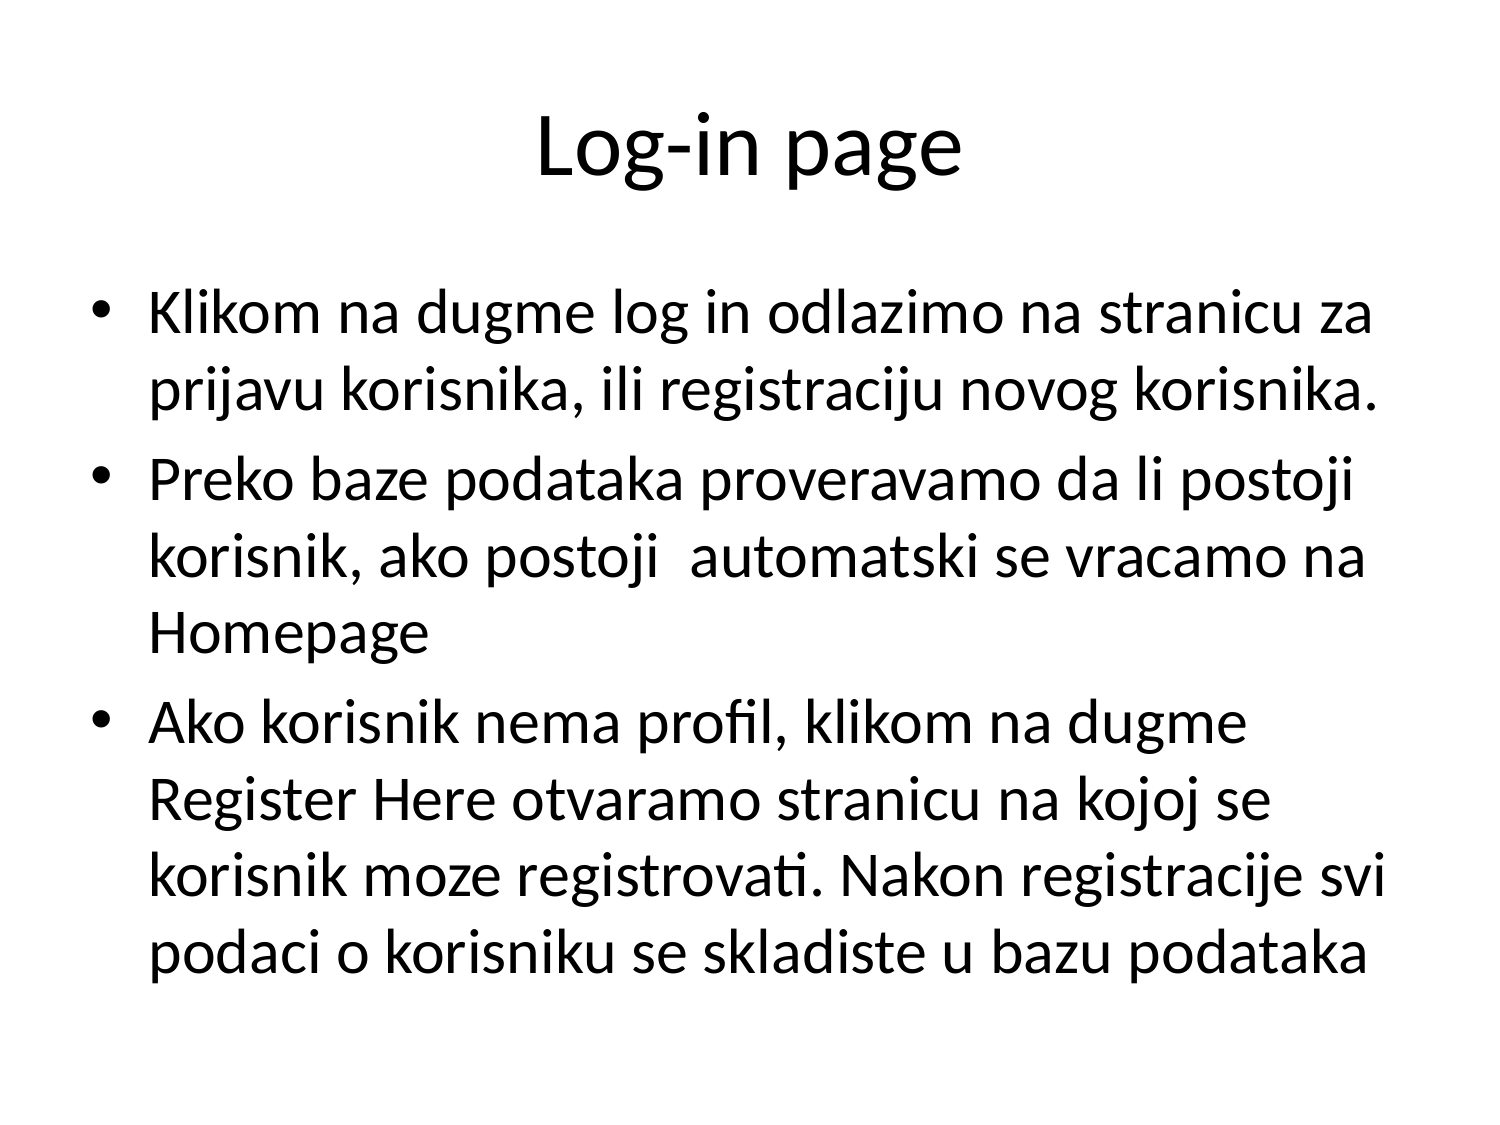

# Log-in page
Klikom na dugme log in odlazimo na stranicu za prijavu korisnika, ili registraciju novog korisnika.
Preko baze podataka proveravamo da li postoji korisnik, ako postoji  automatski se vracamo na Homepage
Ako korisnik nema profil, klikom na dugme Register Here otvaramo stranicu na kojoj se korisnik moze registrovati. Nakon registracije svi podaci o korisniku se skladiste u bazu podataka